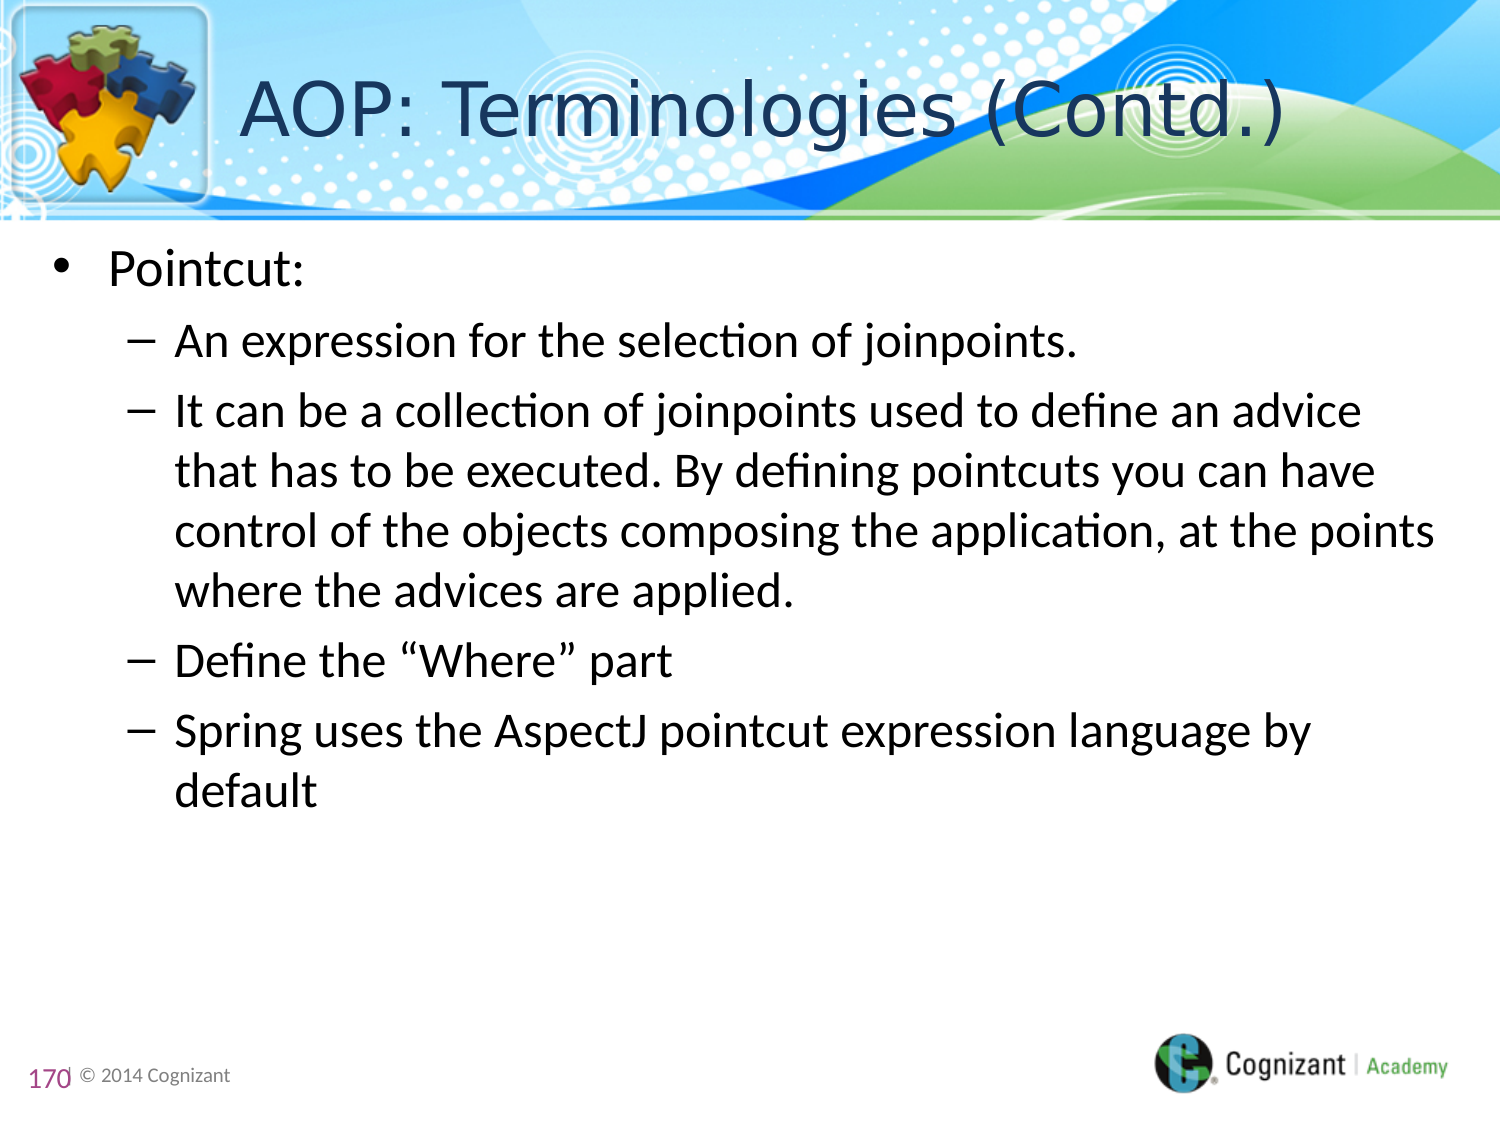

# AOP: Terminologies (Contd.)
Pointcut:
An expression for the selection of joinpoints.
It can be a collection of joinpoints used to define an advice that has to be executed. By defining pointcuts you can have control of the objects composing the application, at the points where the advices are applied.
Define the “Where” part
Spring uses the AspectJ pointcut expression language by default
170